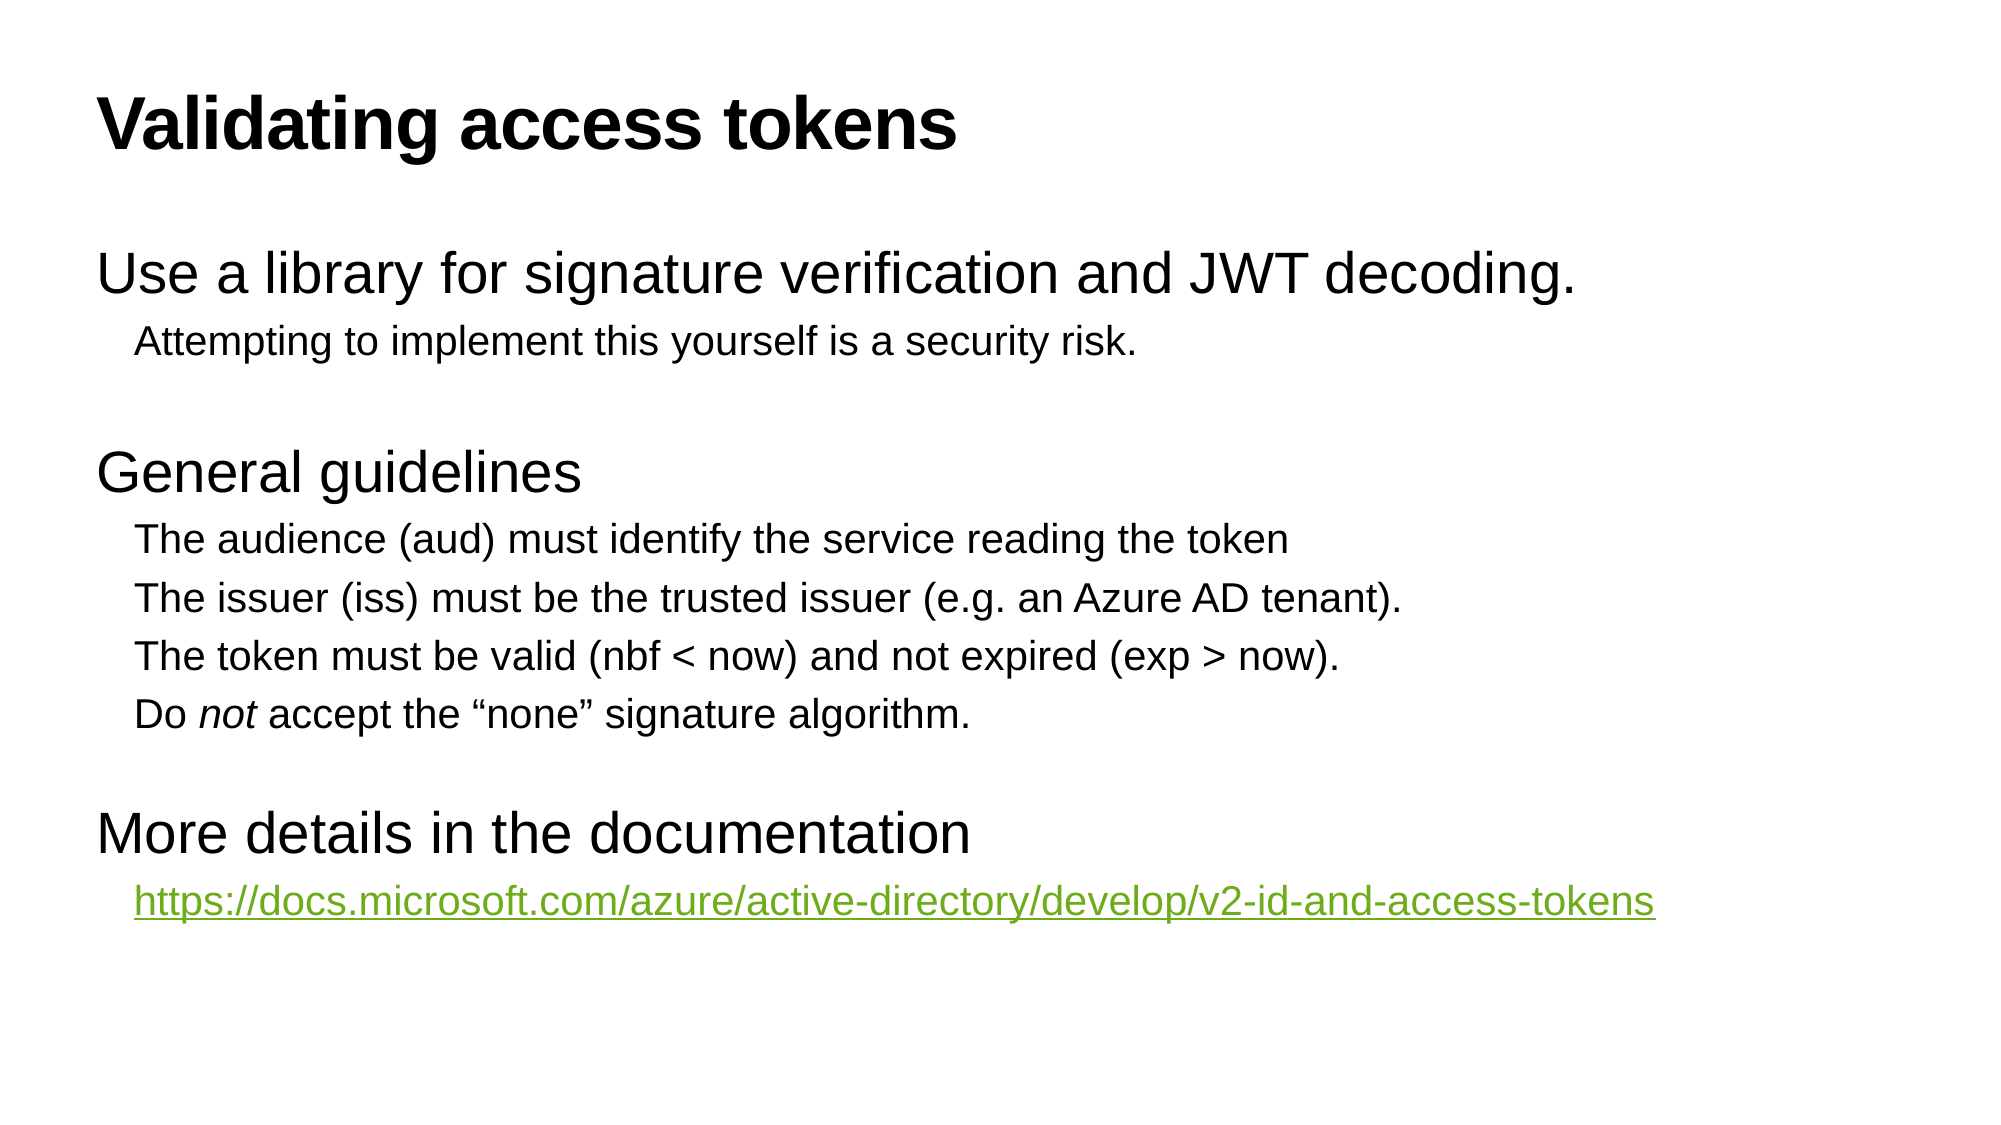

# Validating access tokens
Use a library for signature verification and JWT decoding.
Attempting to implement this yourself is a security risk.

General guidelines
The audience (aud) must identify the service reading the token
The issuer (iss) must be the trusted issuer (e.g. an Azure AD tenant).
The token must be valid (nbf < now) and not expired (exp > now).
Do not accept the “none” signature algorithm.

More details in the documentation
https://docs.microsoft.com/azure/active-directory/develop/v2-id-and-access-tokens